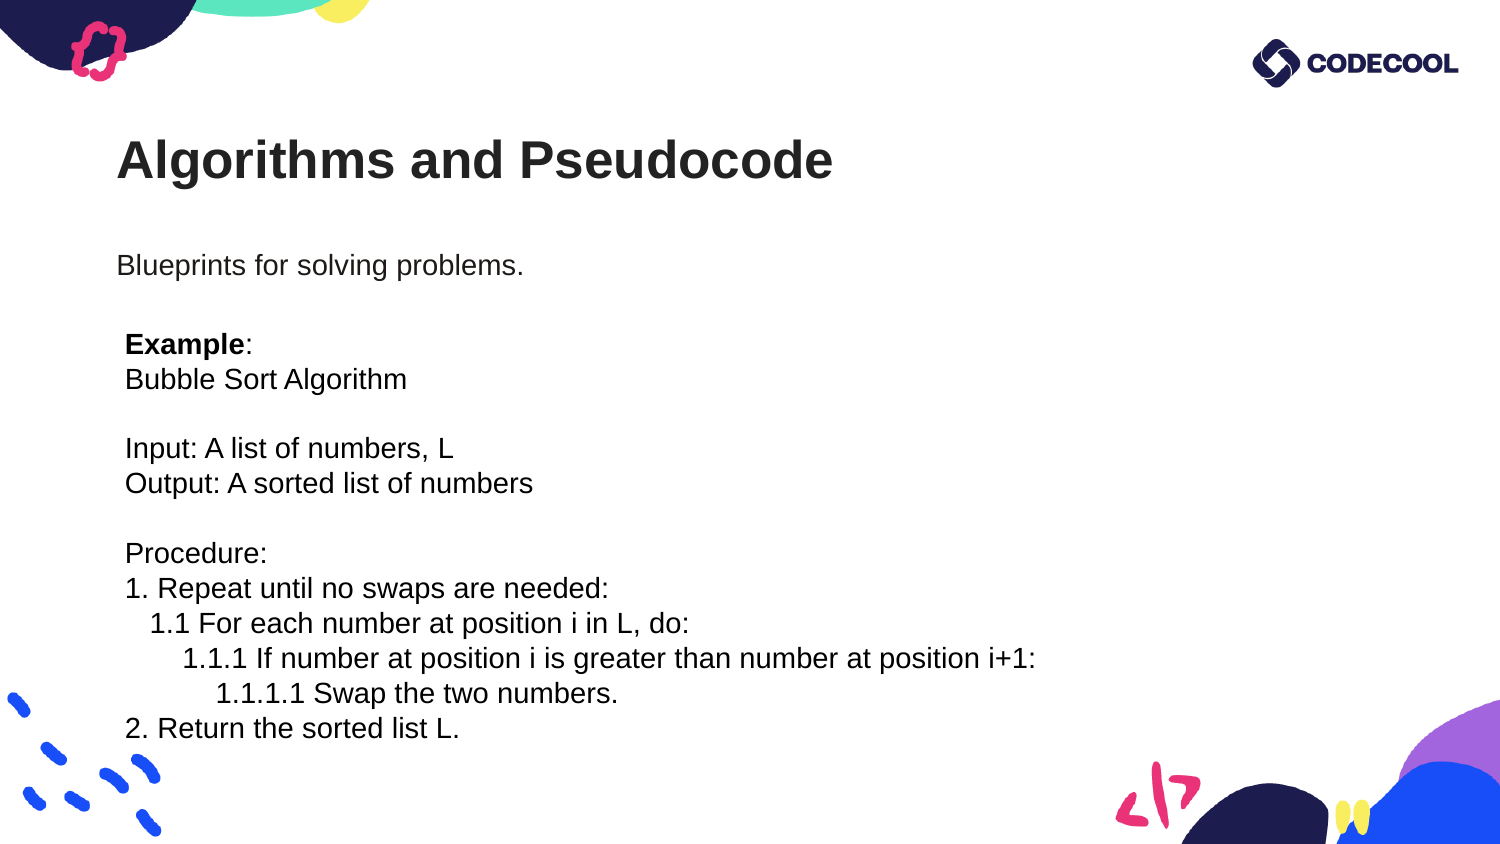

# Algorithms and Pseudocode
Blueprints for solving problems.

Example:
Bubble Sort Algorithm

Input: A list of numbers, L
Output: A sorted list of numbers

Procedure:
1. Repeat until no swaps are needed:
   1.1 For each number at position i in L, do:
       1.1.1 If number at position i is greater than number at position i+1:
           1.1.1.1 Swap the two numbers.
2. Return the sorted list L.